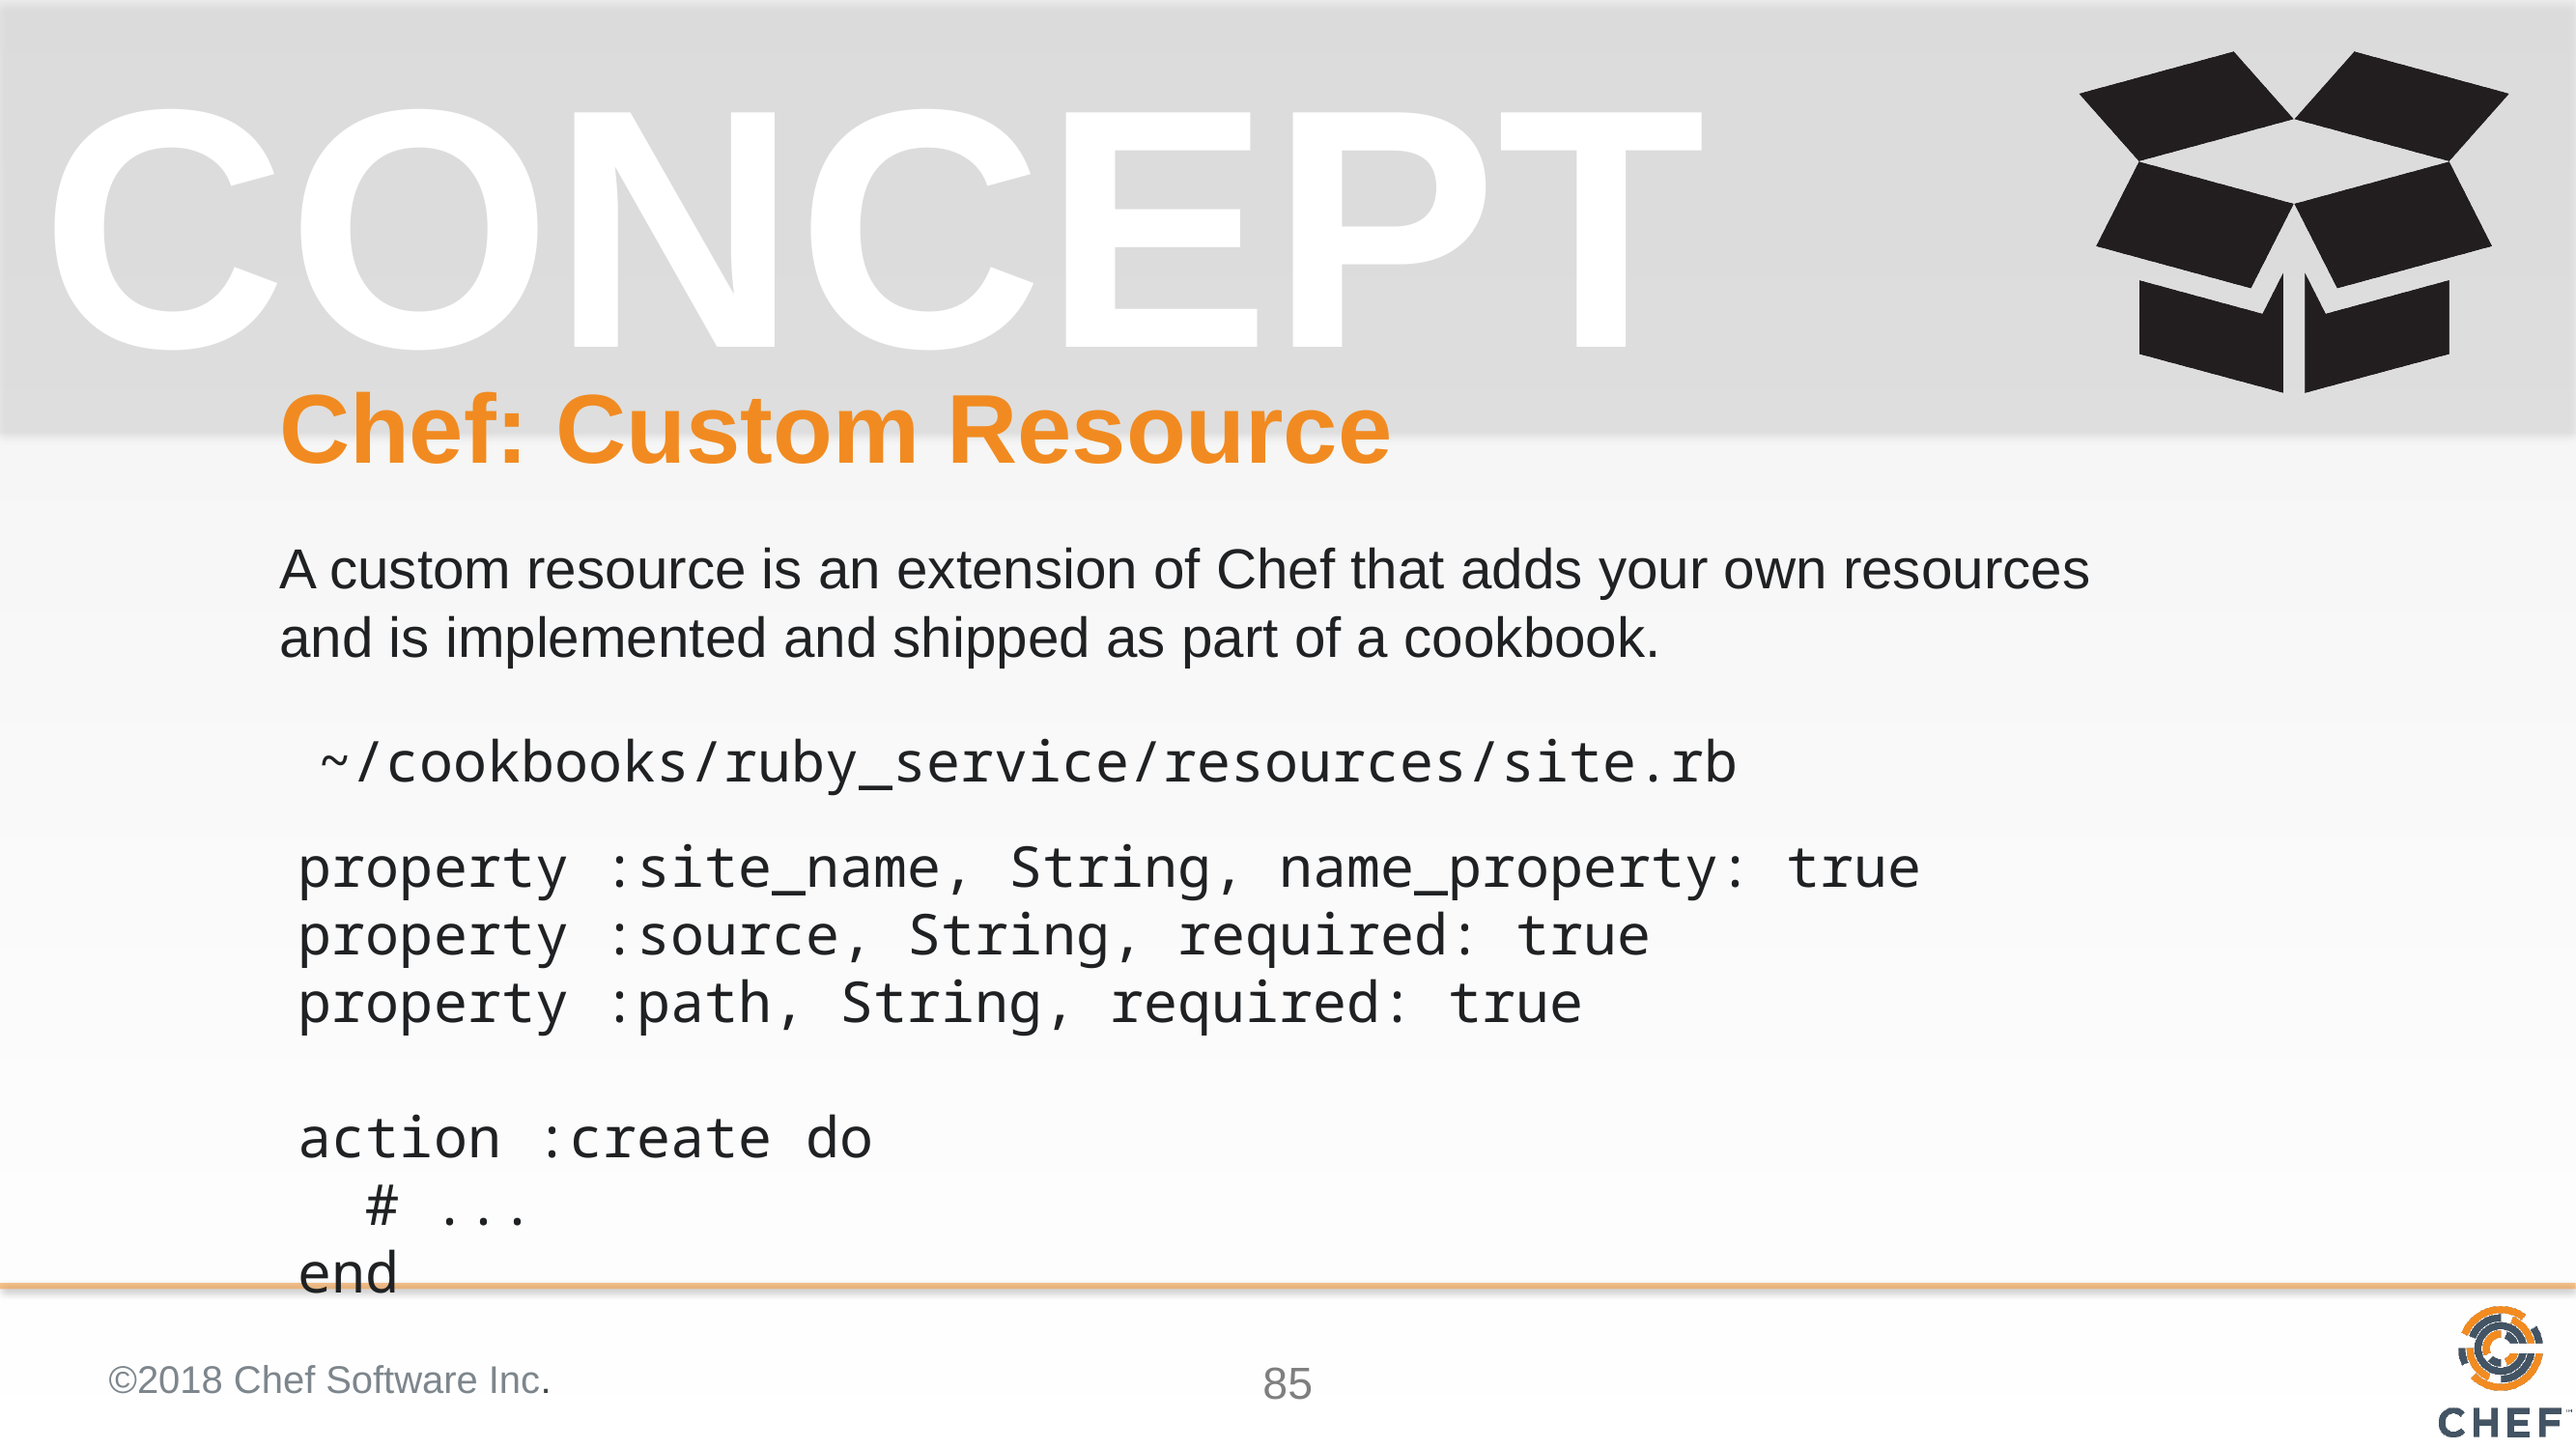

# Chef: Custom Resource
A custom resource is an extension of Chef that adds your own resources and is implemented and shipped as part of a cookbook.
~/cookbooks/ruby_service/resources/site.rb
property :site_name, String, name_property: true
property :source, String, required: true
property :path, String, required: true

action :create do
  # ...
end